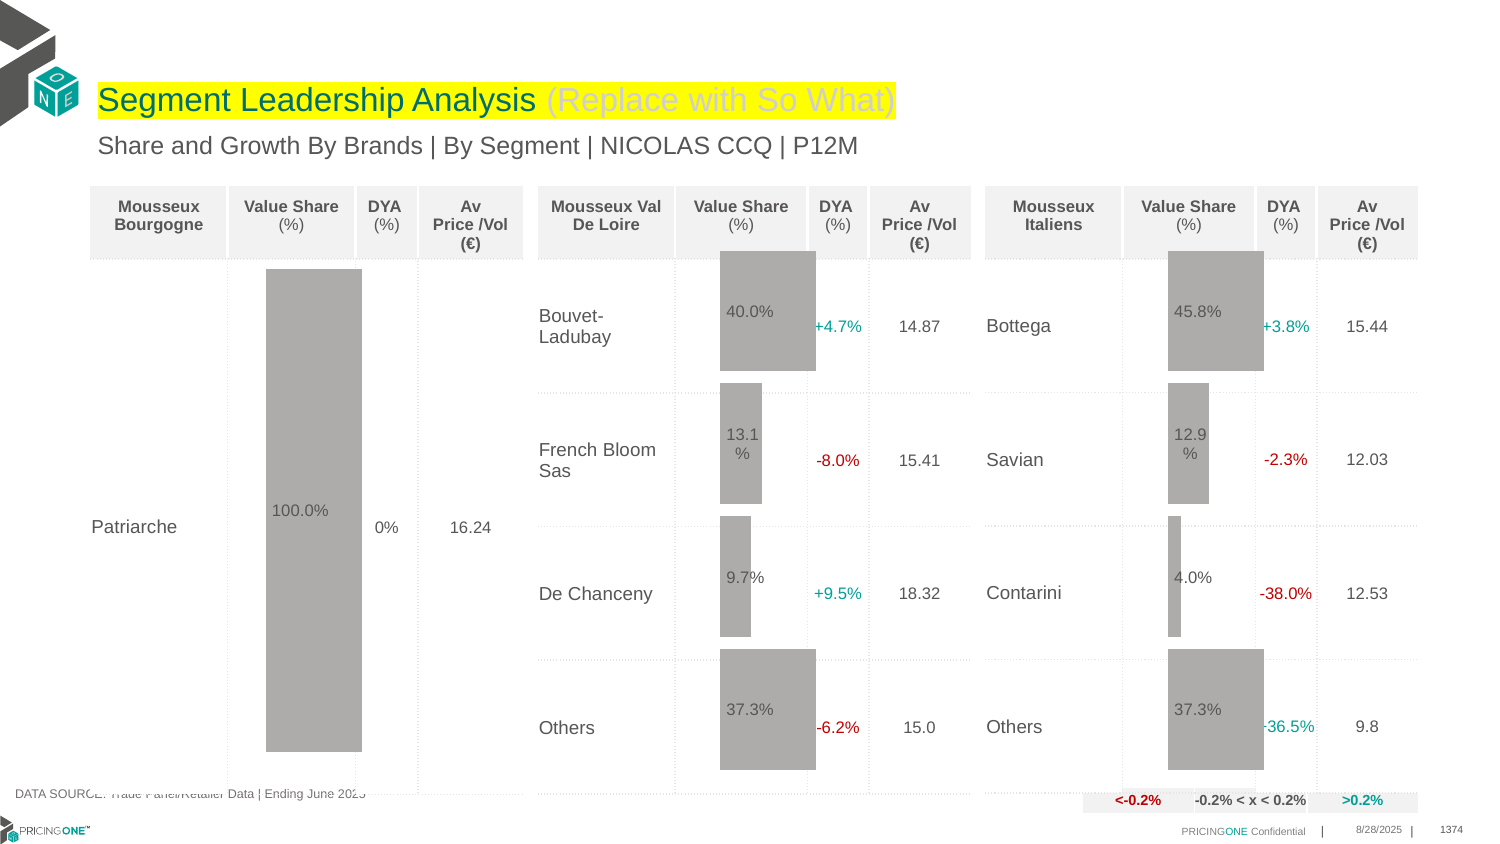

# Segment Leadership Analysis (Replace with So What)
Share and Growth By Brands | By Segment | NICOLAS CCQ | P12M
| Mousseux Val De Loire | Value Share (%) | DYA (%) | Av Price /Vol (€) |
| --- | --- | --- | --- |
| Bouvet-Ladubay |  | +4.7% | 14.87 |
| French Bloom Sas |  | -8.0% | 15.41 |
| De Chanceny |  | +9.5% | 18.32 |
| Others |  | -6.2% | 15.0 |
| Mousseux Bourgogne | Value Share (%) | DYA (%) | Av Price /Vol (€) |
| --- | --- | --- | --- |
| Patriarche |  | 0% | 16.24 |
| Mousseux Italiens | Value Share (%) | DYA (%) | Av Price /Vol (€) |
| --- | --- | --- | --- |
| Bottega |  | +3.8% | 15.44 |
| Savian |  | -2.3% | 12.03 |
| Contarini |  | -38.0% | 12.53 |
| Others |  | +36.5% | 9.8 |

### Chart

| Category | Mousseux Bourgogne | NICOLAS CCQ |
|---|---|
| None | 1.0 |

### Chart

| Category | Mousseux Val De Loire | NICOLAS CCQ |
|---|---|
| None | 0.3996374184191443 |

### Chart

| Category | Mousseux Italiens | NICOLAS CCQ |
|---|---|
| None | 0.45824807561141967 |
DATA SOURCE: Trade Panel/Retailer Data | Ending June 2025
| <-0.2% | -0.2% < x < 0.2% | >0.2% |
| --- | --- | --- |

8/28/2025
1374